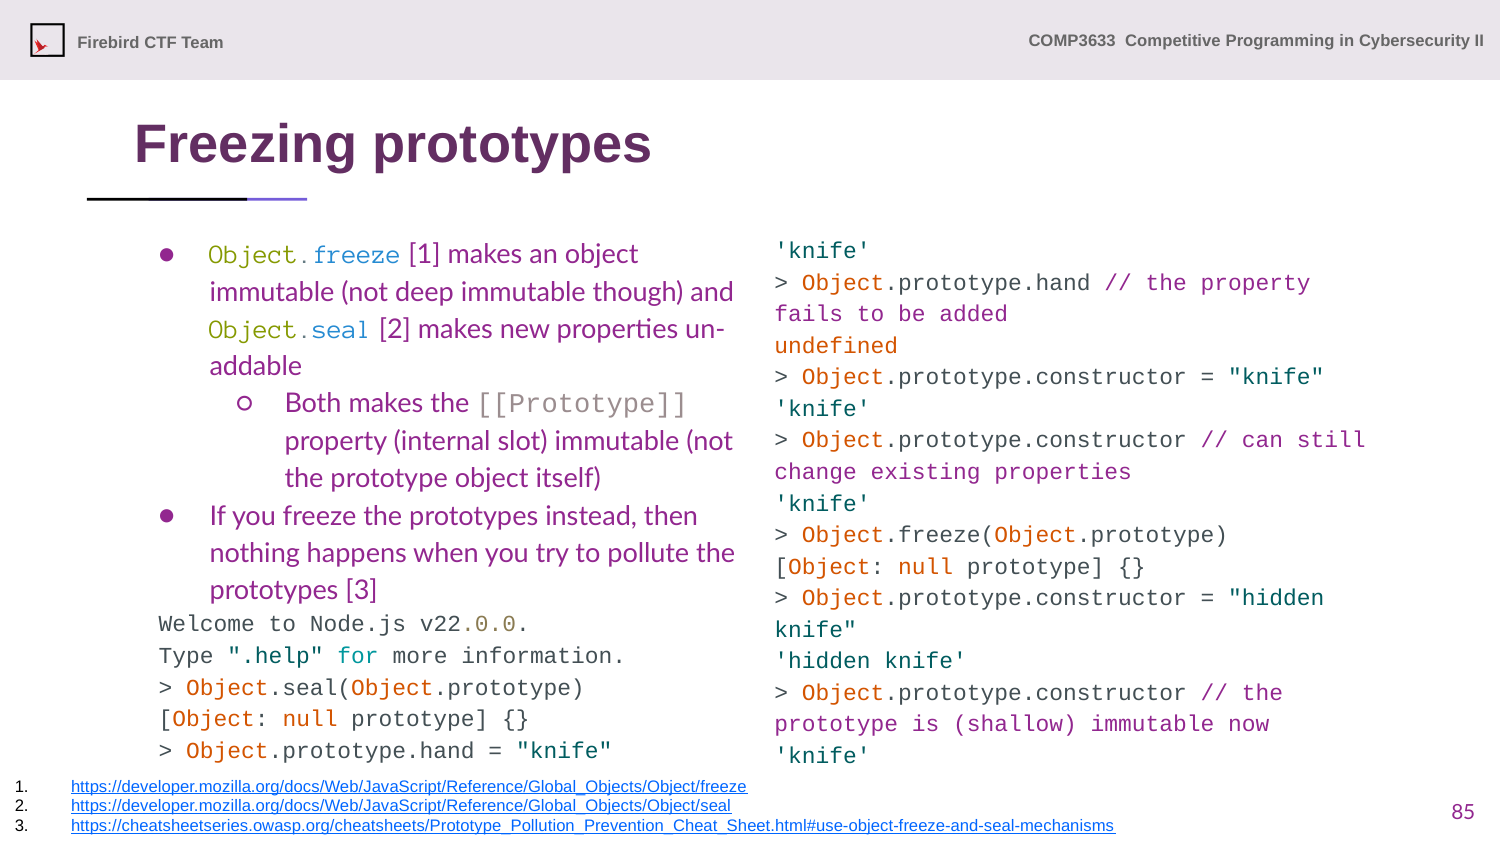

# Freezing prototypes
Object.freeze [1] makes an object immutable (not deep immutable though) and Object.seal [2] makes new properties un-addable
Both makes the [[Prototype]] property (internal slot) immutable (not the prototype object itself)
If you freeze the prototypes instead, then nothing happens when you try to pollute the prototypes [3]
Welcome to Node.js v22.0.0.
Type ".help" for more information.
> Object.seal(Object.prototype)
[Object: null prototype] {}
> Object.prototype.hand = "knife"
'knife'
> Object.prototype.hand // the property fails to be added
undefined
> Object.prototype.constructor = "knife"
'knife'
> Object.prototype.constructor // can still change existing properties
'knife'
> Object.freeze(Object.prototype)
[Object: null prototype] {}
> Object.prototype.constructor = "hidden knife"
'hidden knife'
> Object.prototype.constructor // the prototype is (shallow) immutable now
'knife'
https://developer.mozilla.org/docs/Web/JavaScript/Reference/Global_Objects/Object/freeze
https://developer.mozilla.org/docs/Web/JavaScript/Reference/Global_Objects/Object/seal
https://cheatsheetseries.owasp.org/cheatsheets/Prototype_Pollution_Prevention_Cheat_Sheet.html#use-object-freeze-and-seal-mechanisms
85